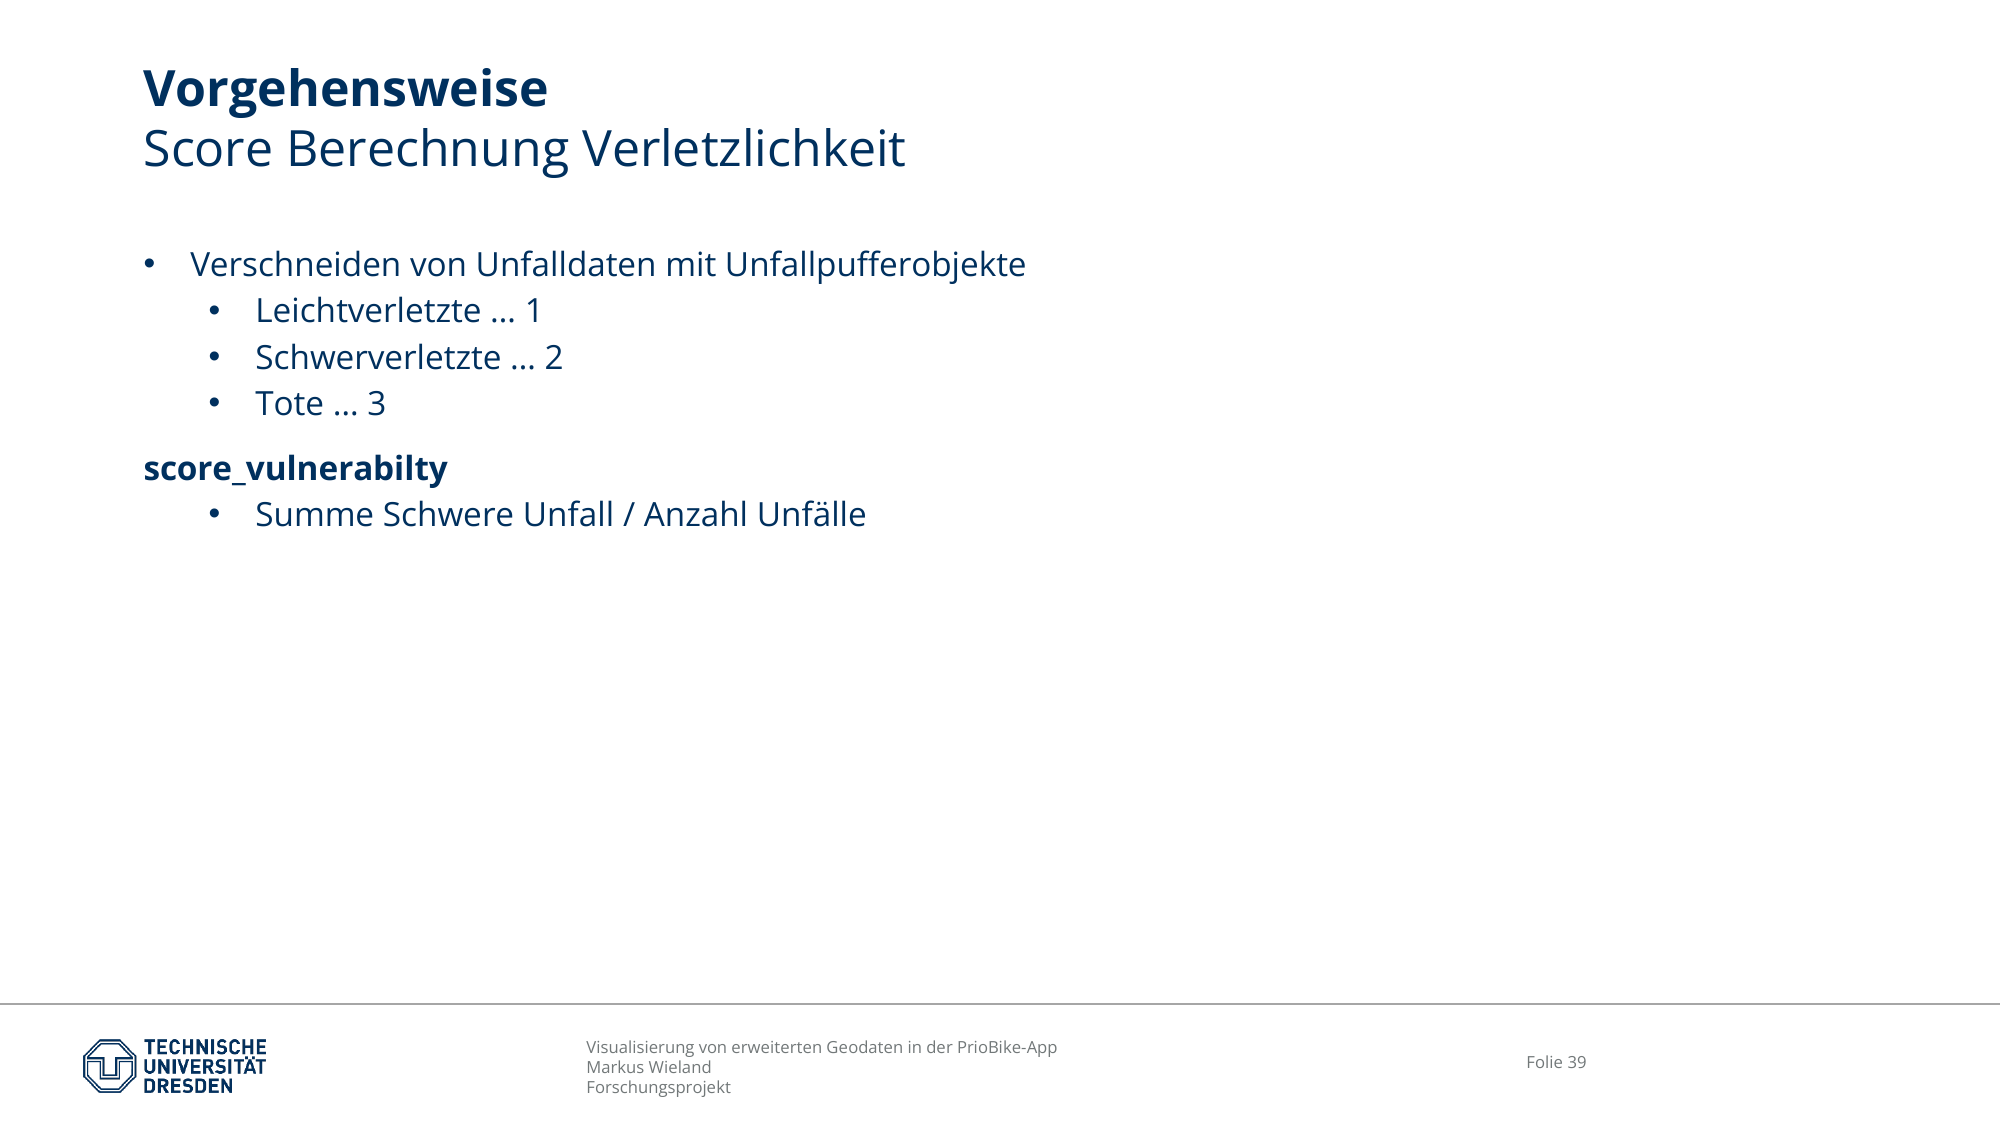

# Vorgehensweise Score Berechnung Verletzlichkeit
Verschneiden von Unfalldaten mit Unfallpufferobjekte
Leichtverletzte … 1
Schwerverletzte … 2
Tote … 3
score_vulnerabilty
Summe Schwere Unfall / Anzahl Unfälle